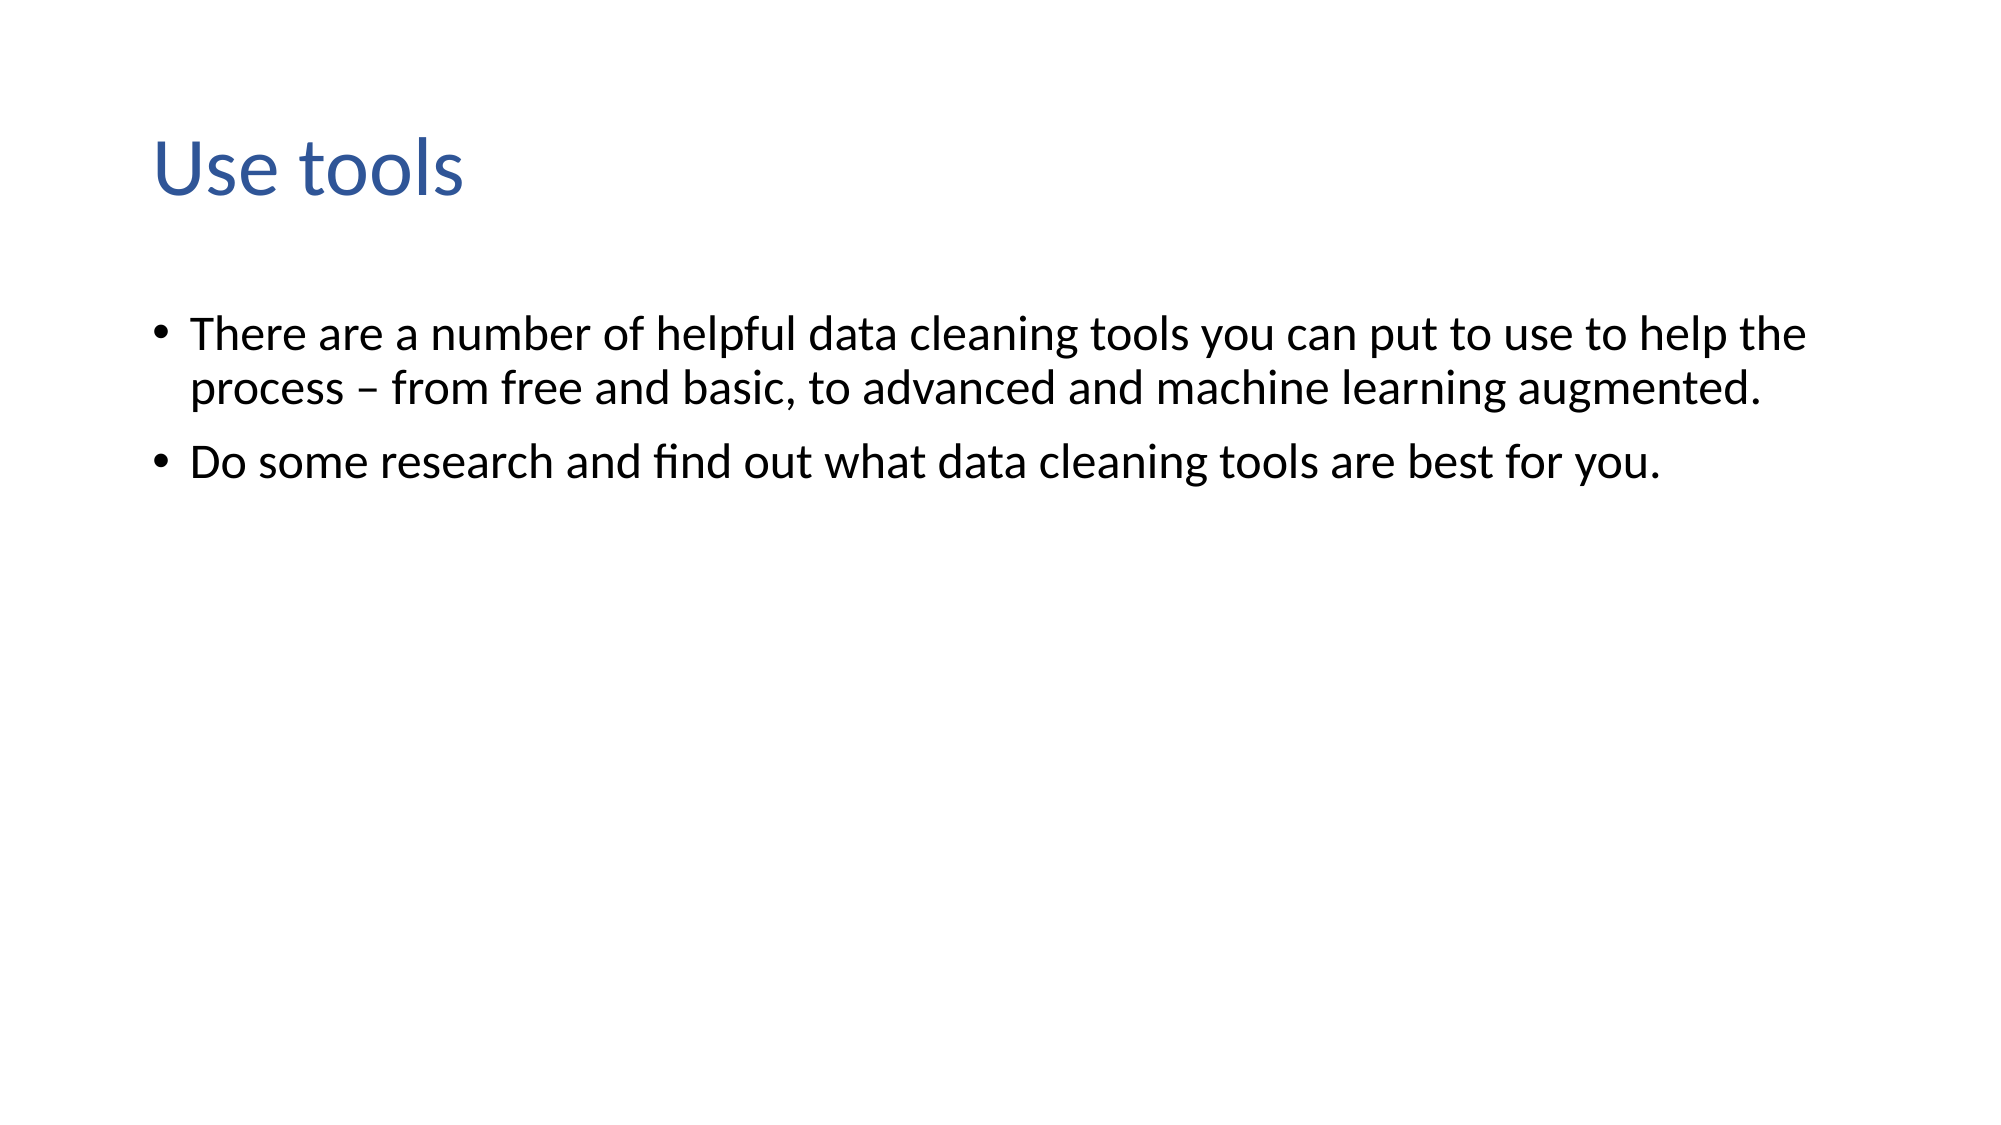

# Use tools
There are a number of helpful data cleaning tools you can put to use to help the process – from free and basic, to advanced and machine learning augmented.
Do some research and find out what data cleaning tools are best for you.